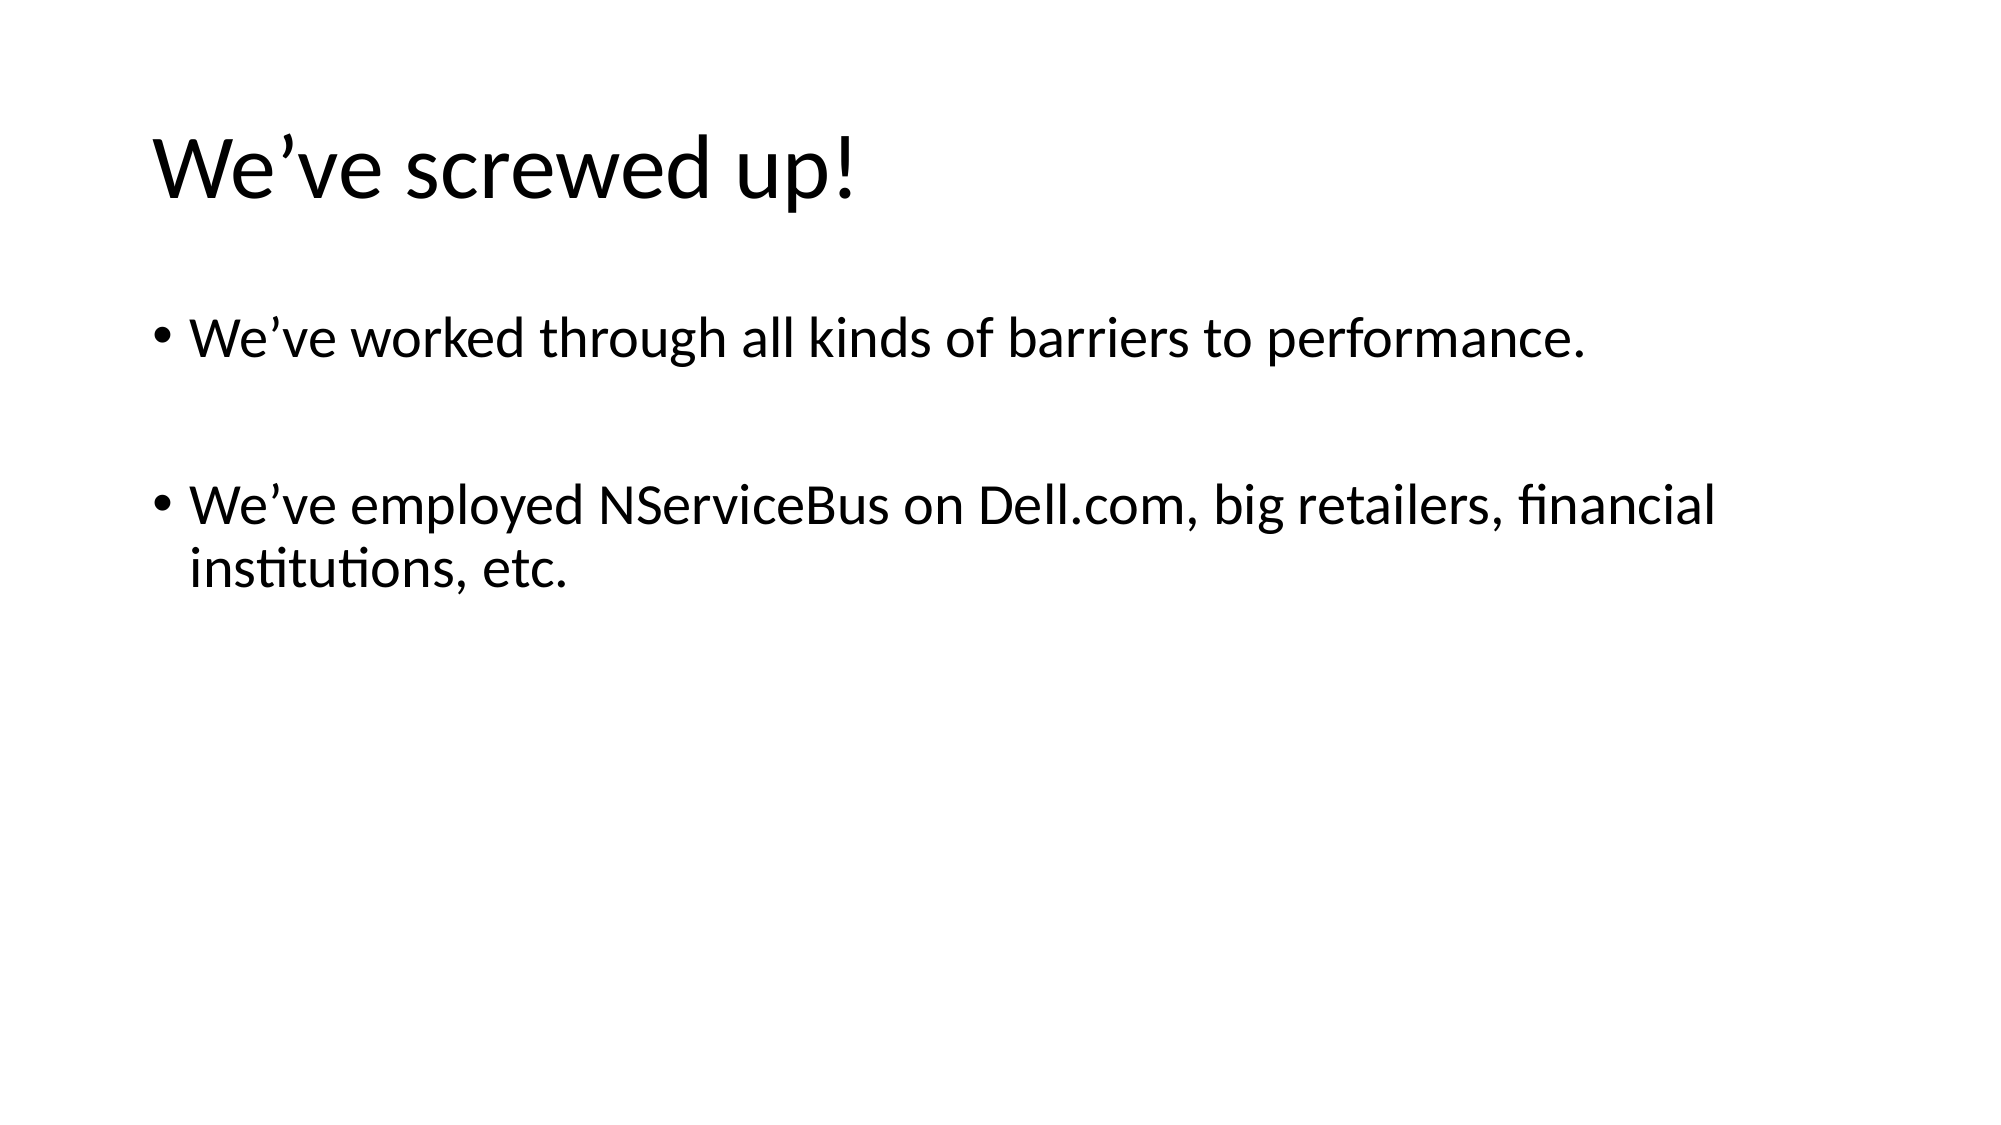

# We’ve screwed up!
We’ve worked through all kinds of barriers to performance.

We’ve employed NServiceBus on Dell.com, big retailers, financial institutions, etc.